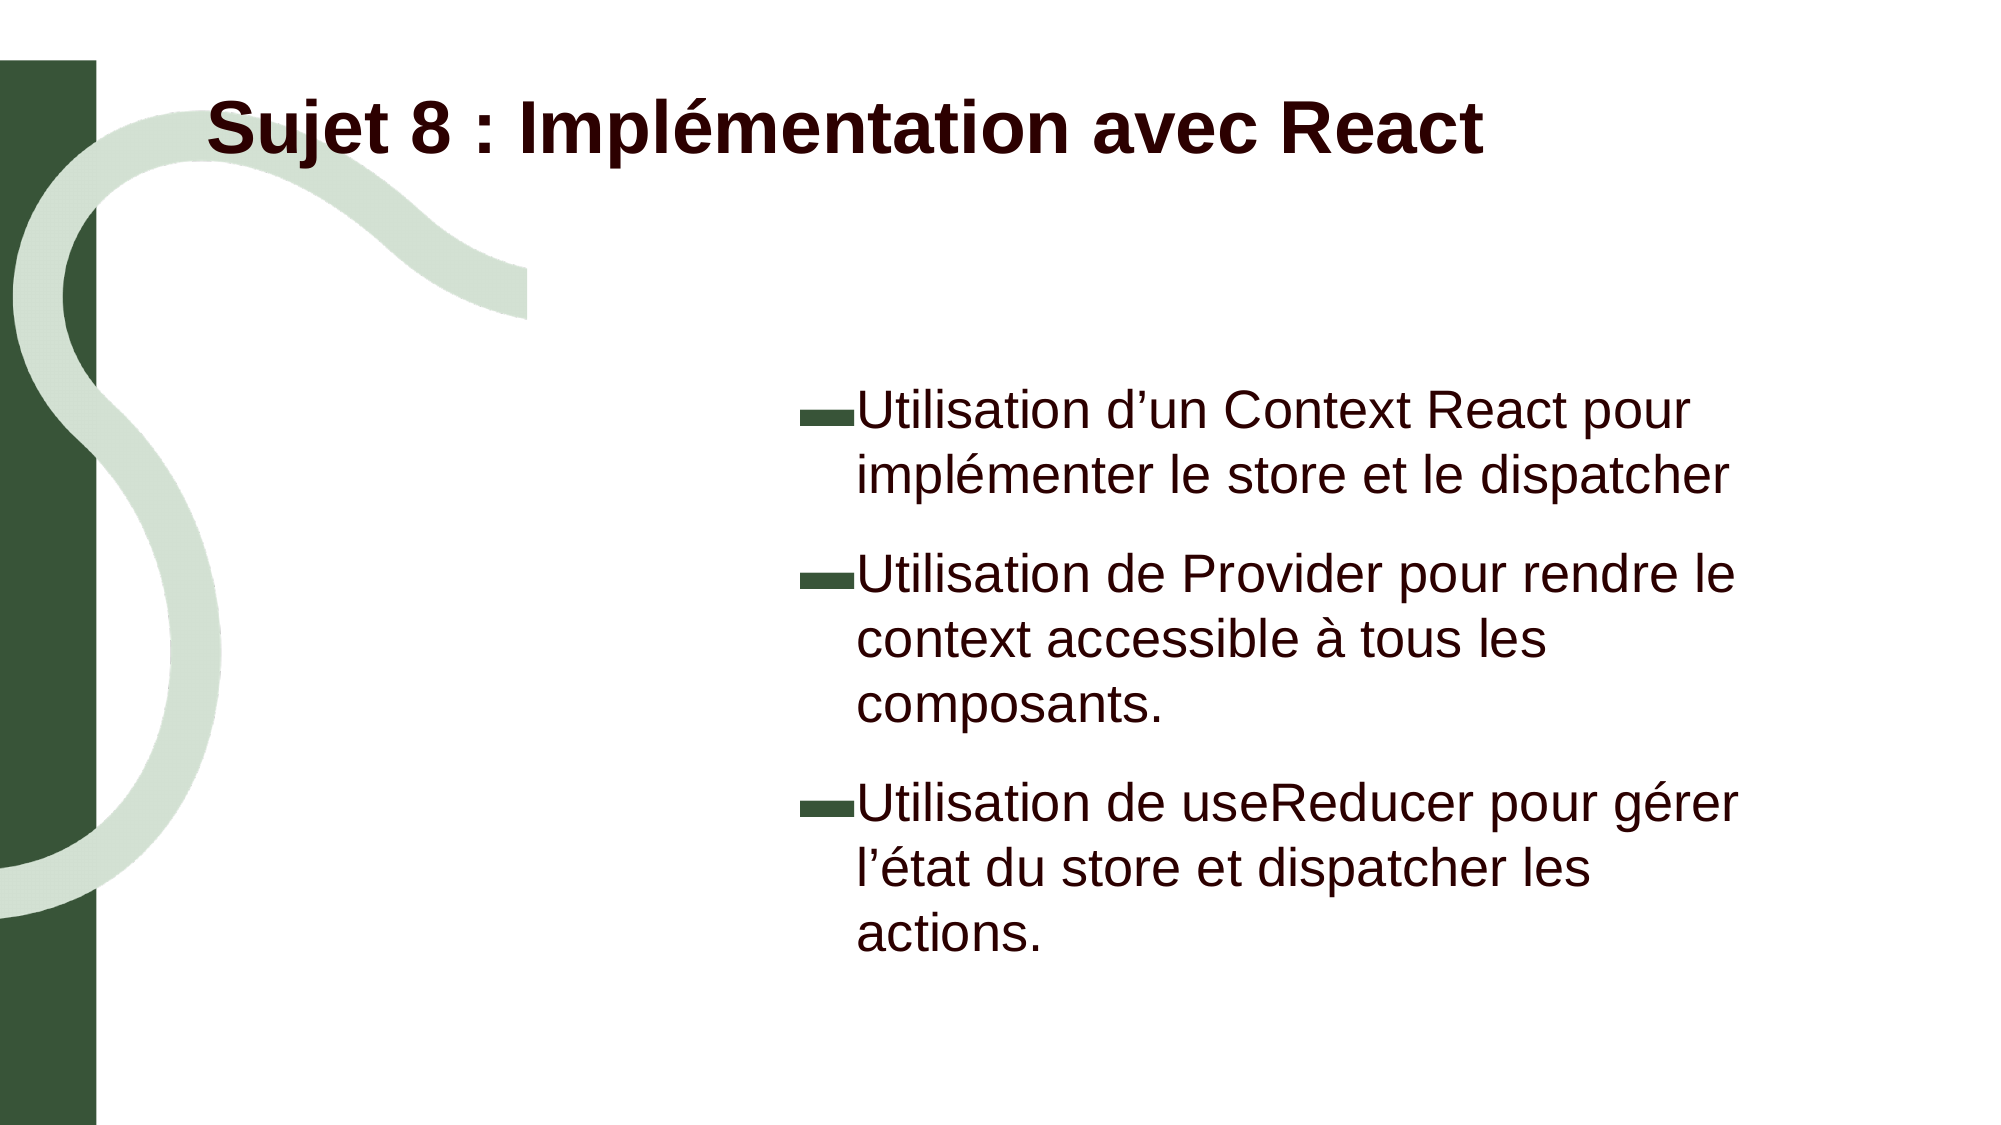

# Sujet 8 : Implémentation avec React
Utilisation d’un Context React pour implémenter le store et le dispatcher
Utilisation de Provider pour rendre le context accessible à tous les composants.
Utilisation de useReducer pour gérer l’état du store et dispatcher les actions.